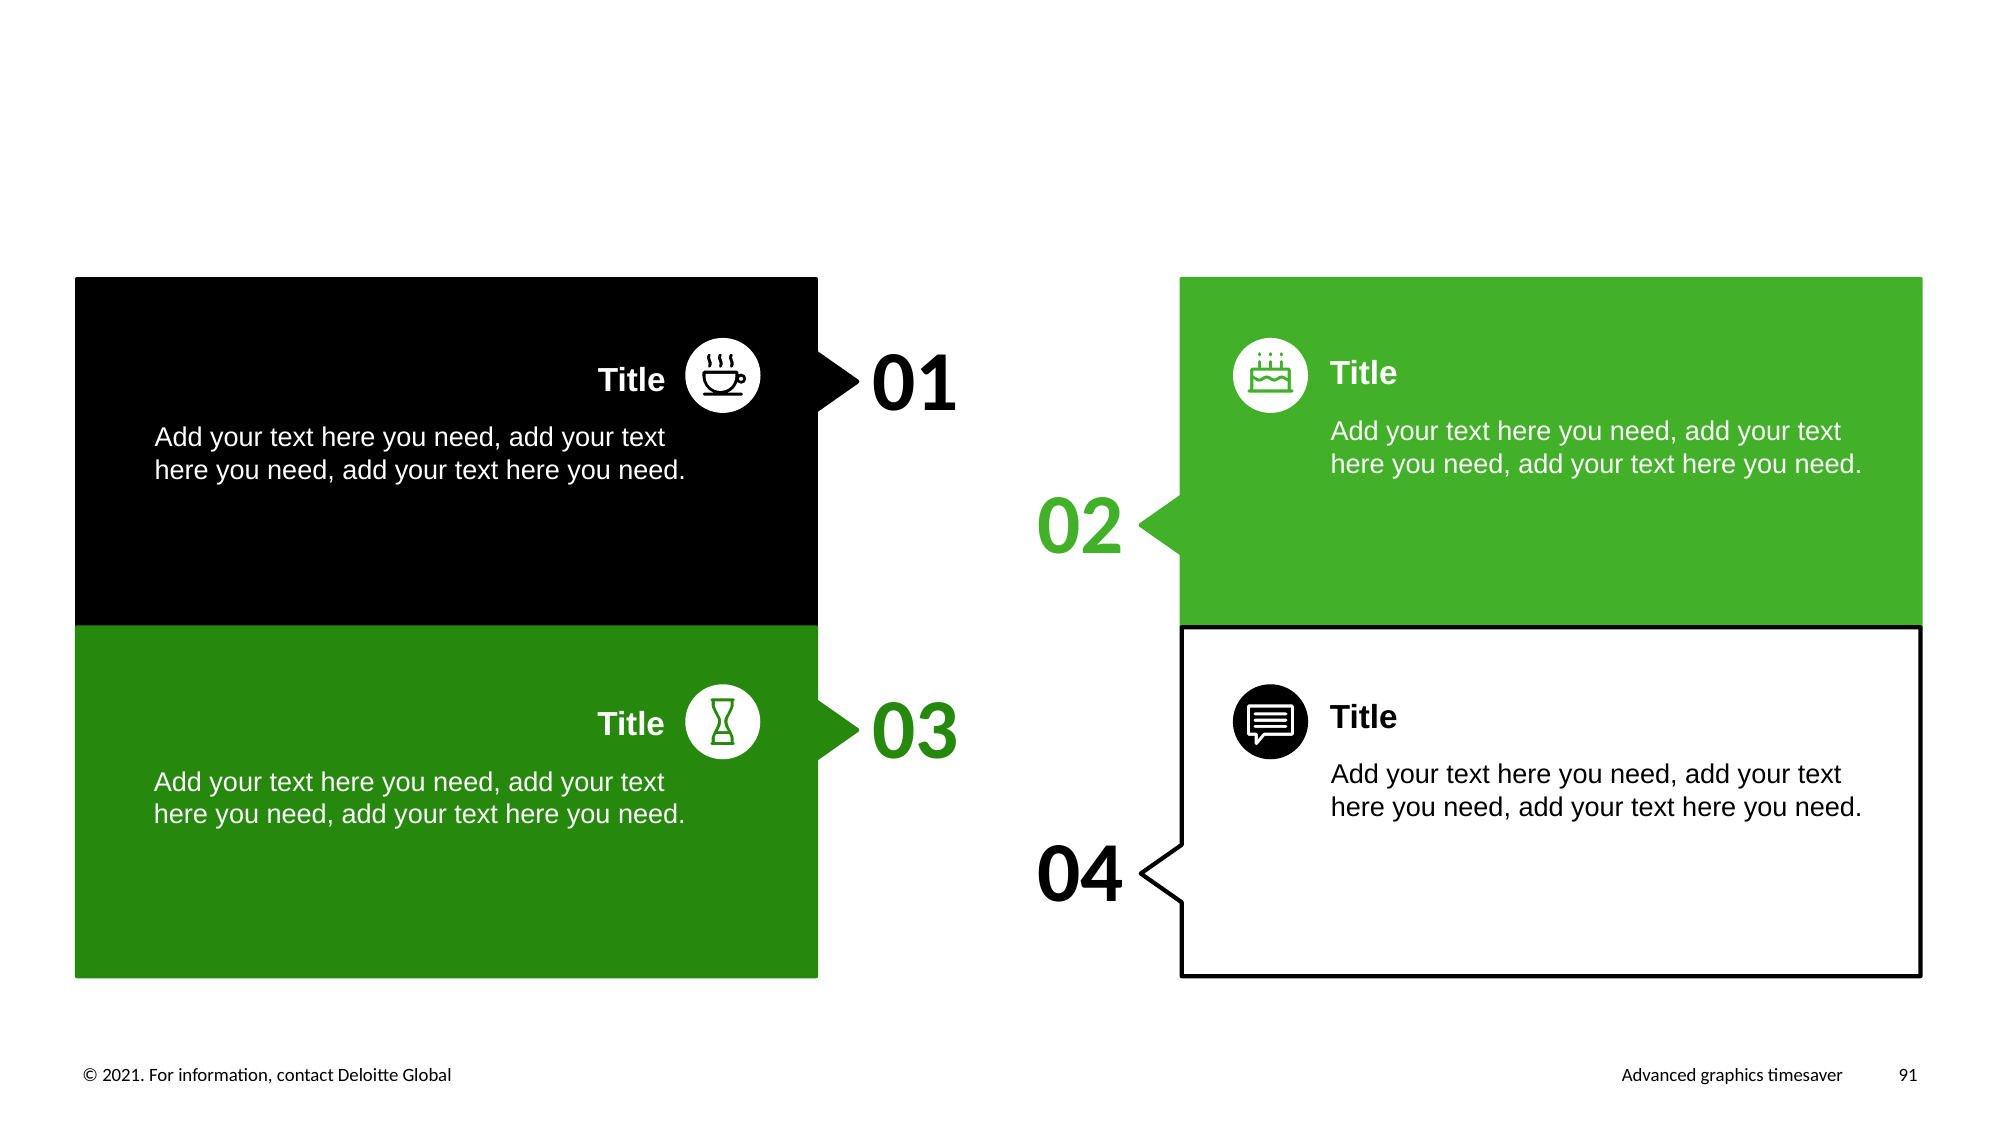

01

Title
Title
Add your text here you need, add your text here you need, add your text here you need.
Add your text here you need, add your text here you need, add your text here you need.
02

03

Title
Title
Add your text here you need, add your text here you need, add your text here you need.
Add your text here you need, add your text here you need, add your text here you need.
04